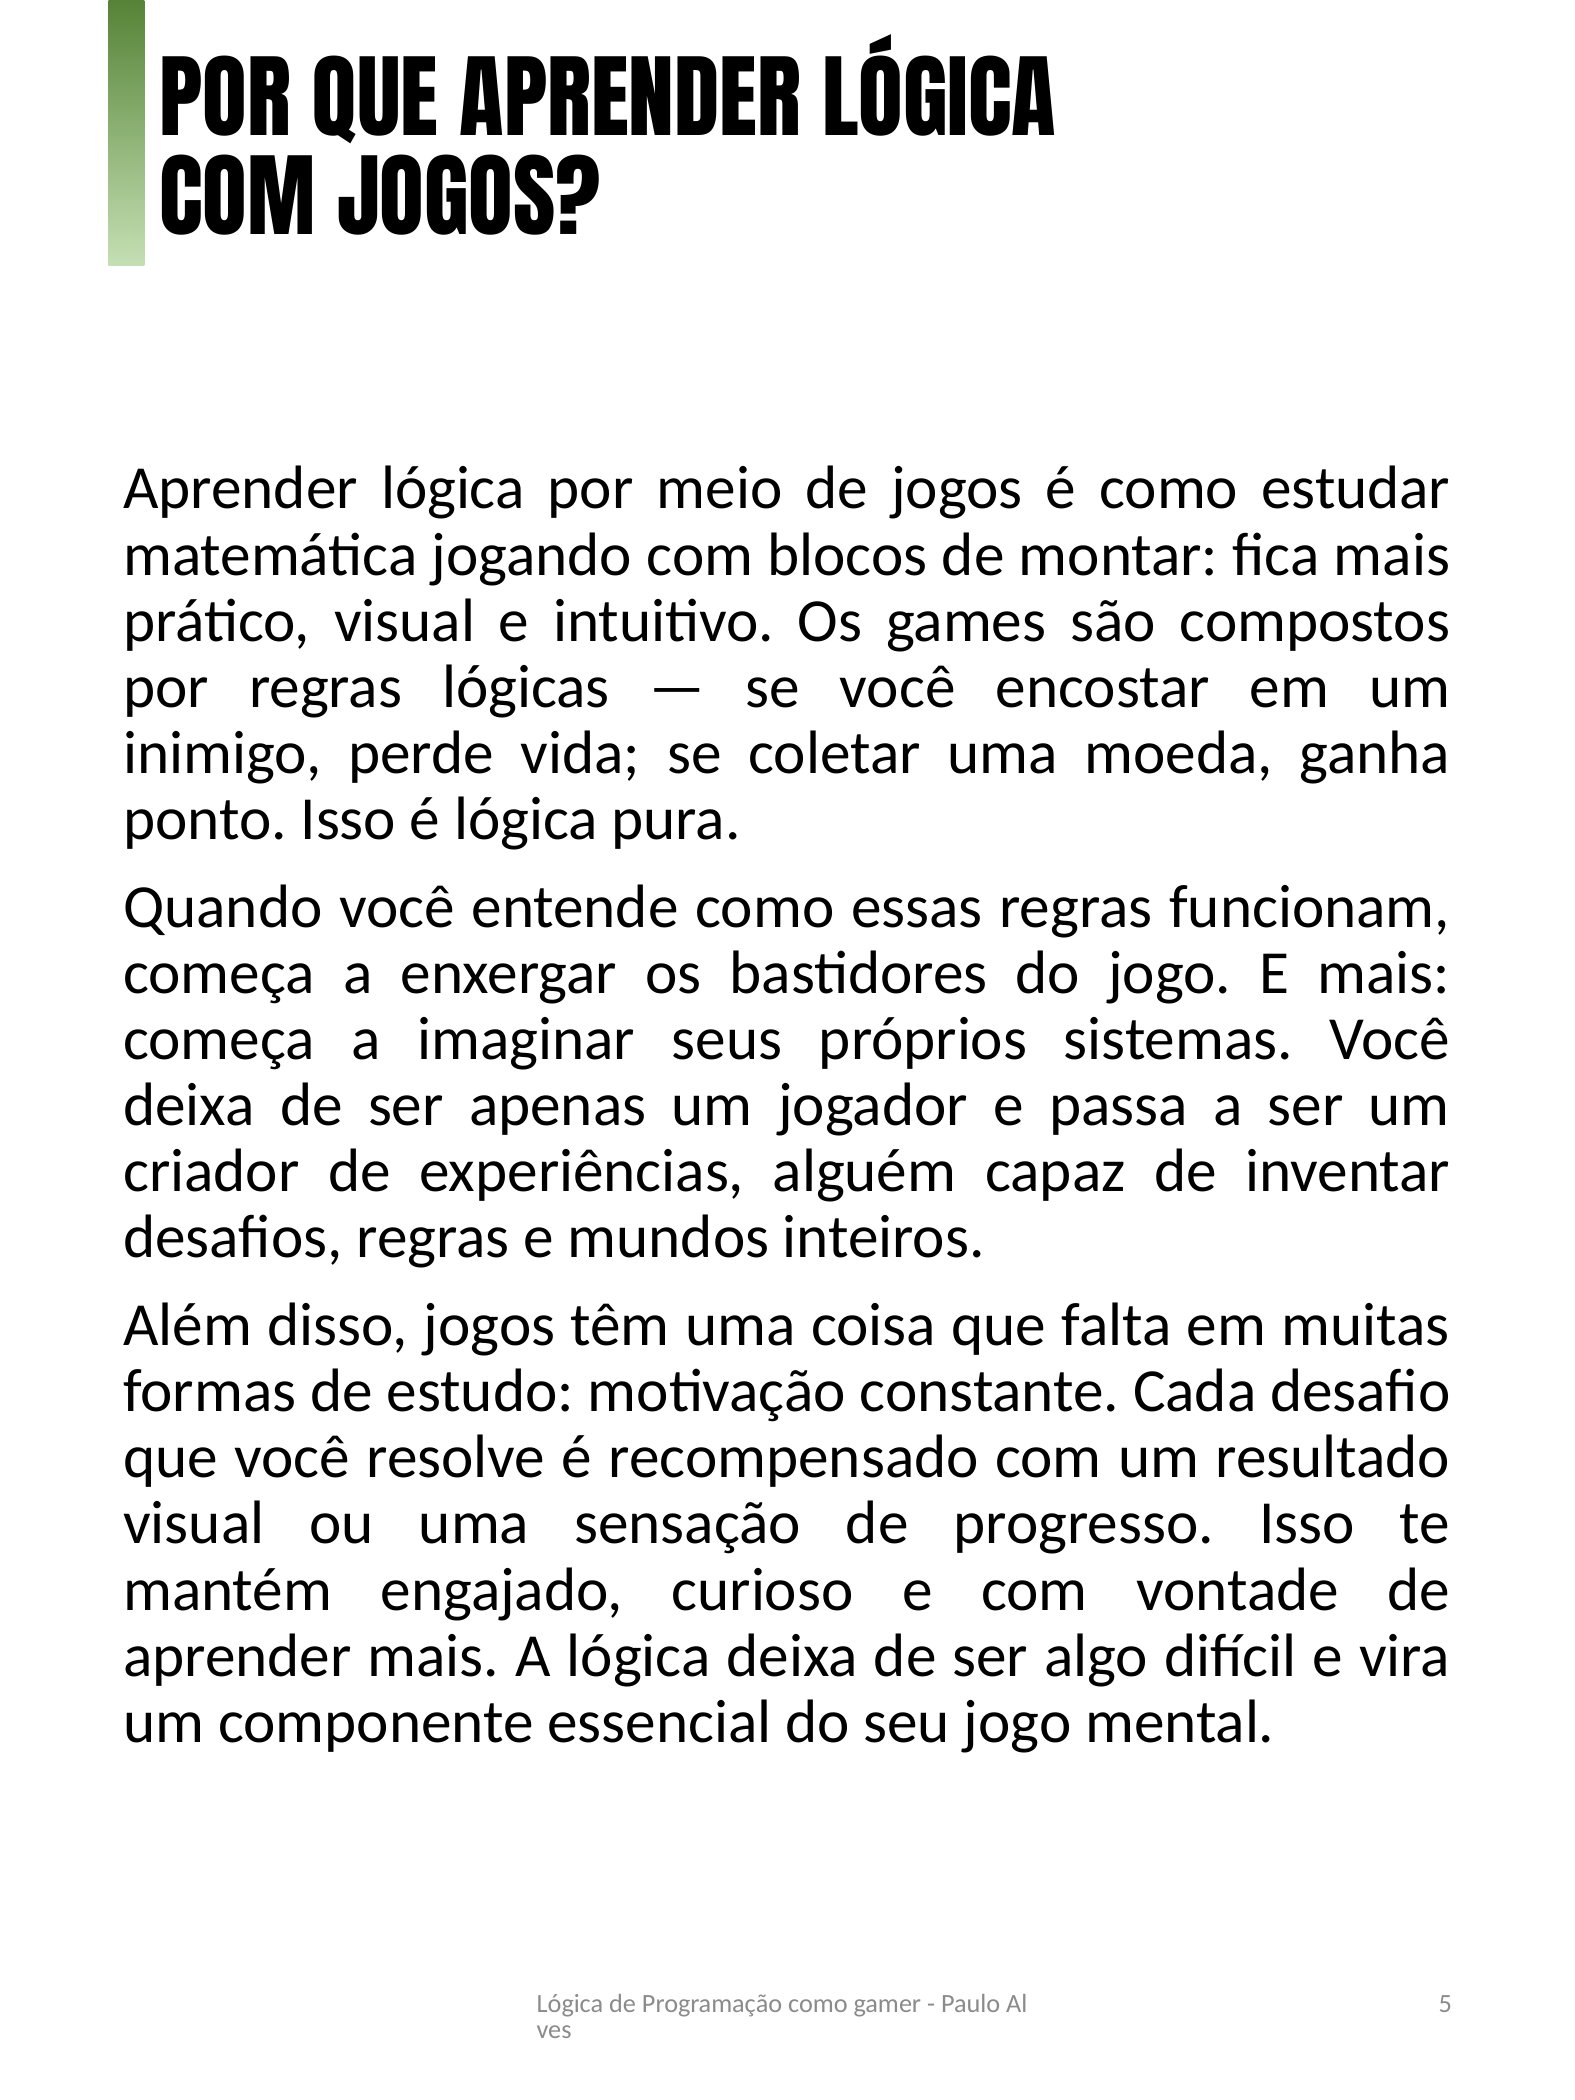

# POR QUE APRENDER LÓGICA COM JOGOS?
Aprender lógica por meio de jogos é como estudar matemática jogando com blocos de montar: fica mais prático, visual e intuitivo. Os games são compostos por regras lógicas — se você encostar em um inimigo, perde vida; se coletar uma moeda, ganha ponto. Isso é lógica pura.
Quando você entende como essas regras funcionam, começa a enxergar os bastidores do jogo. E mais: começa a imaginar seus próprios sistemas. Você deixa de ser apenas um jogador e passa a ser um criador de experiências, alguém capaz de inventar desafios, regras e mundos inteiros.
Além disso, jogos têm uma coisa que falta em muitas formas de estudo: motivação constante. Cada desafio que você resolve é recompensado com um resultado visual ou uma sensação de progresso. Isso te mantém engajado, curioso e com vontade de aprender mais. A lógica deixa de ser algo difícil e vira um componente essencial do seu jogo mental.
Lógica de Programação como gamer - Paulo Alves
5